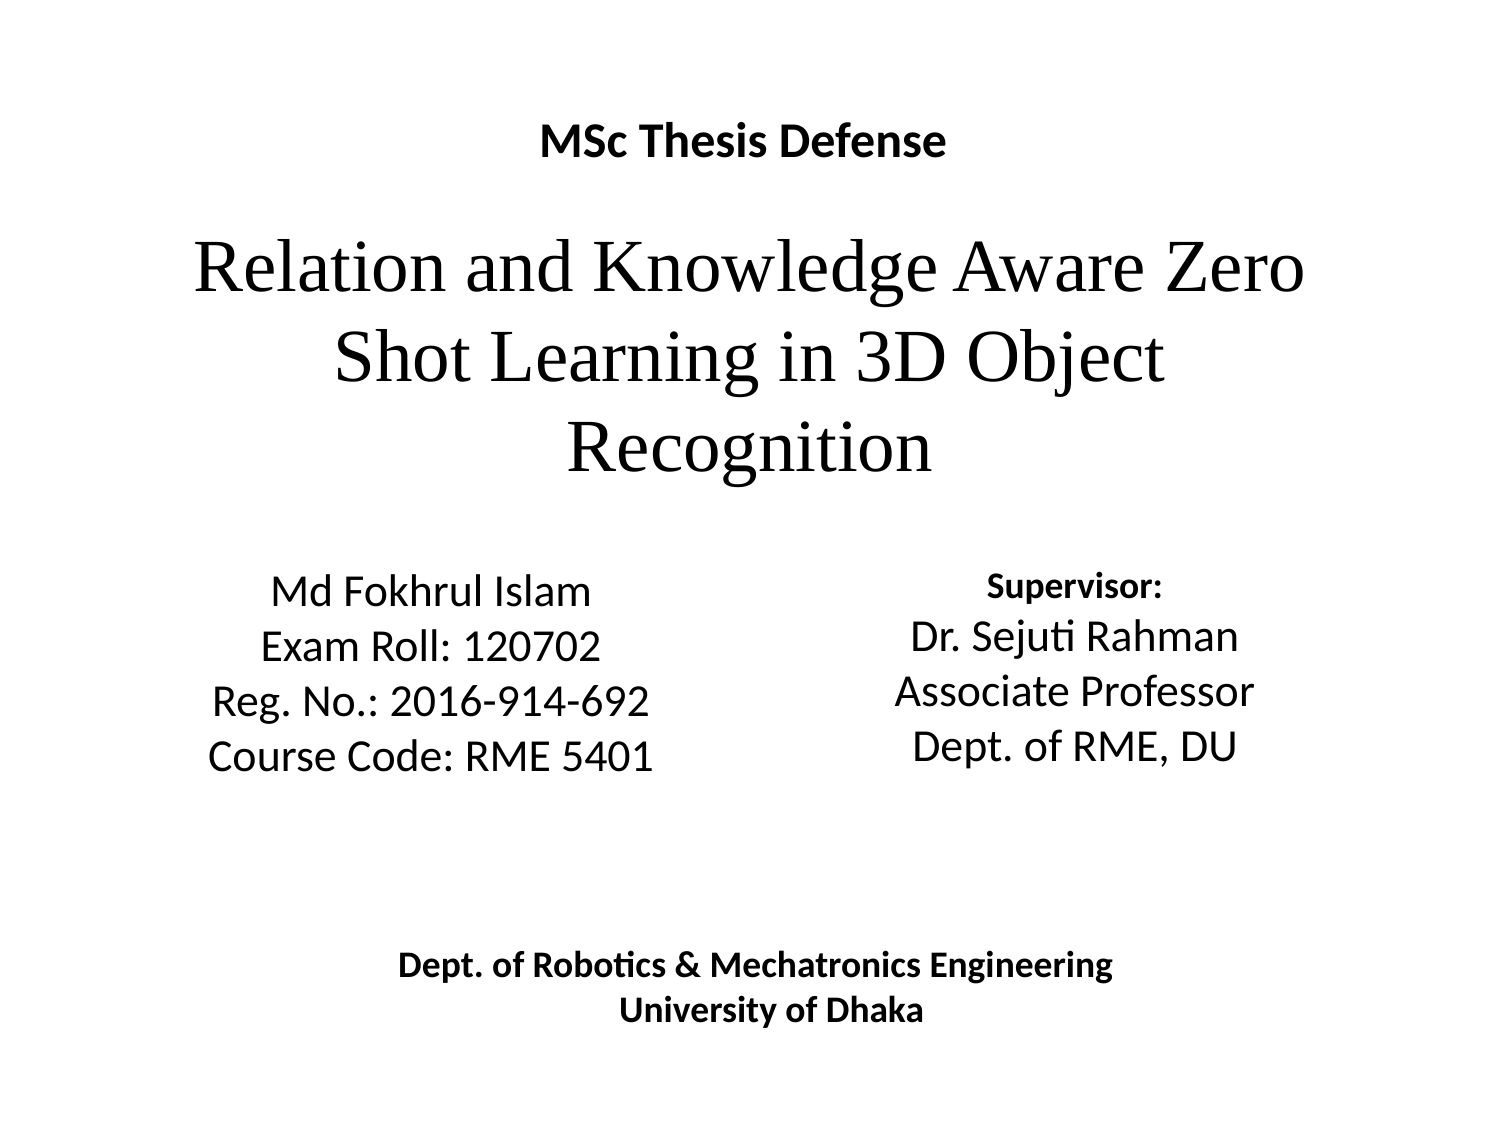

MSc Thesis Defense

Relation and Knowledge Aware Zero
Shot Learning in 3D Object
Recognition
Md Fokhrul Islam
Exam Roll: 120702
Reg. No.: 2016-914-692
Course Code: RME 5401
Supervisor:
Dr. Sejuti Rahman
Associate Professor
Dept. of RME, DU
Dept. of Robotics & Mechatronics Engineering
                          University of Dhaka